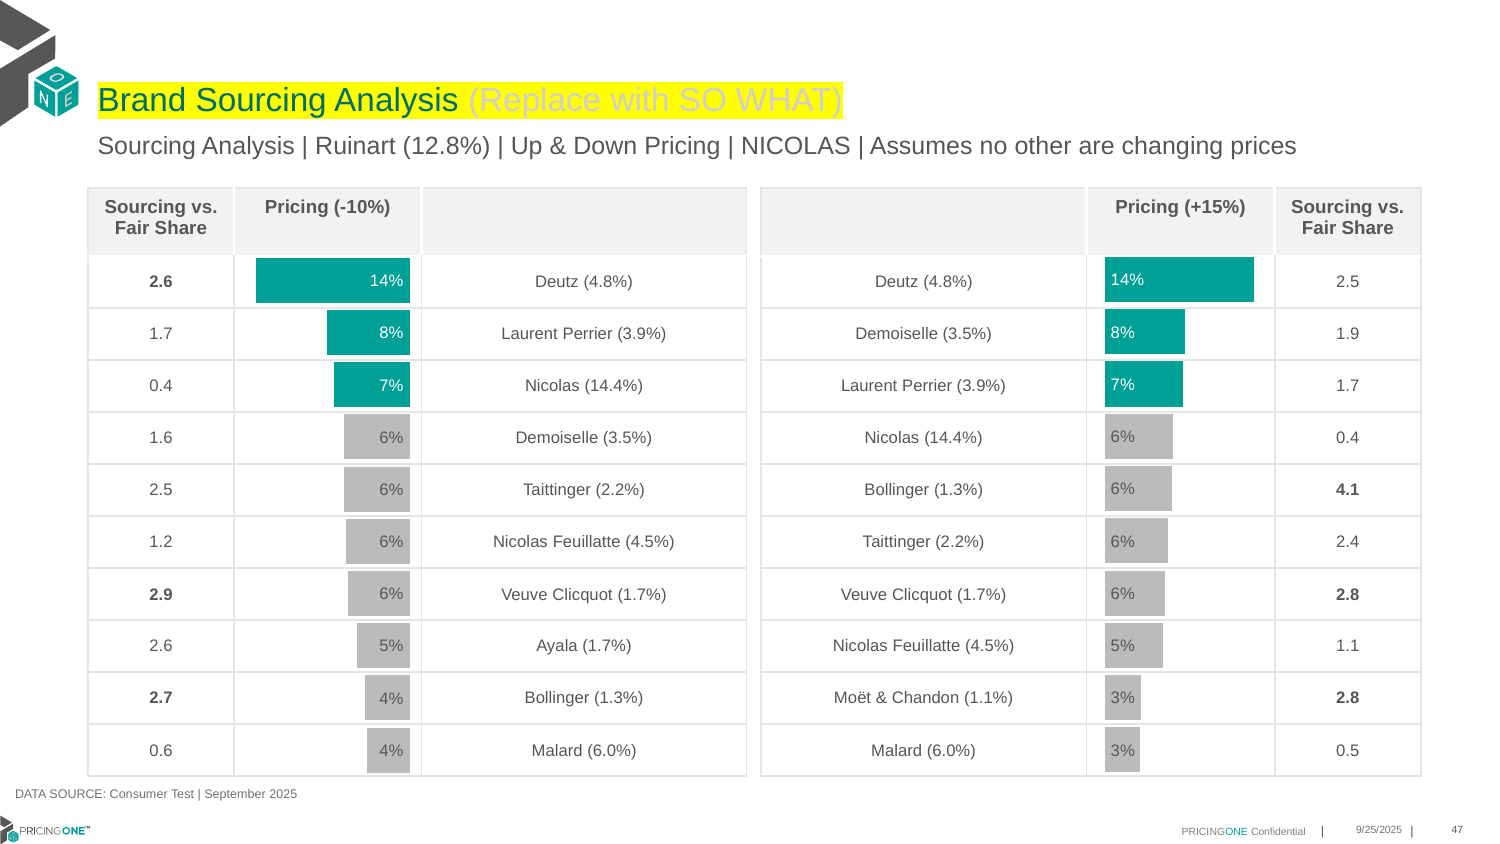

# Brand Sourcing Analysis (Replace with SO WHAT)
Sourcing Analysis | Ruinart (12.8%) | Up & Down Pricing | NICOLAS | Assumes no other are changing prices
| Sourcing vs. Fair Share | Pricing (-10%) |  |
| --- | --- | --- |
| 2.6 |  | Deutz (4.8%) |
| 1.7 |  | Laurent Perrier (3.9%) |
| 0.4 |  | Nicolas (14.4%) |
| 1.6 |  | Demoiselle (3.5%) |
| 2.5 |  | Taittinger (2.2%) |
| 1.2 |  | Nicolas Feuillatte (4.5%) |
| 2.9 |  | Veuve Clicquot (1.7%) |
| 2.6 |  | Ayala (1.7%) |
| 2.7 |  | Bollinger (1.3%) |
| 0.6 |  | Malard (6.0%) |
|  | Pricing (+15%) | Sourcing vs. Fair Share |
| --- | --- | --- |
| Deutz (4.8%) |  | 2.5 |
| Demoiselle (3.5%) |  | 1.9 |
| Laurent Perrier (3.9%) |  | 1.7 |
| Nicolas (14.4%) |  | 0.4 |
| Bollinger (1.3%) |  | 4.1 |
| Taittinger (2.2%) |  | 2.4 |
| Veuve Clicquot (1.7%) |  | 2.8 |
| Nicolas Feuillatte (4.5%) |  | 1.1 |
| Moët & Chandon (1.1%) |  | 2.8 |
| Malard (6.0%) |  | 0.5 |

### Chart

| Category | Ruinart (12.8%) |
|---|---|
| Deutz (4.8%) | 0.14048765478287767 |
| Demoiselle (3.5%) | 0.07502932106480867 |
| Laurent Perrier (3.9%) | 0.0732218287827386 |
| Nicolas (14.4%) | 0.0644482132042551 |
| Bollinger (1.3%) | 0.06347480222300352 |
| Taittinger (2.2%) | 0.05894757806062254 |
| Veuve Clicquot (1.7%) | 0.05658796377301971 |
| Nicolas Feuillatte (4.5%) | 0.05445413553431651 |
| Moët & Chandon (1.1%) | 0.03366301206716325 |
| Malard (6.0%) | 0.033306324850226846 |

### Chart

| Category | Ruinart (12.8%) |
|---|---|
| Deutz (4.8%) | 0.14348788104759302 |
| Laurent Perrier (3.9%) | 0.07719814949293165 |
| Nicolas (14.4%) | 0.07068712869385113 |
| Demoiselle (3.5%) | 0.062036882874654406 |
| Taittinger (2.2%) | 0.061427938046514106 |
| Nicolas Feuillatte (4.5%) | 0.05961199528019891 |
| Veuve Clicquot (1.7%) | 0.057992108765183355 |
| Ayala (1.7%) | 0.04928835407834542 |
| Bollinger (1.3%) | 0.04226088793726463 |
| Malard (6.0%) | 0.04020991076004691 |
DATA SOURCE: Consumer Test | September 2025

9/25/2025
47